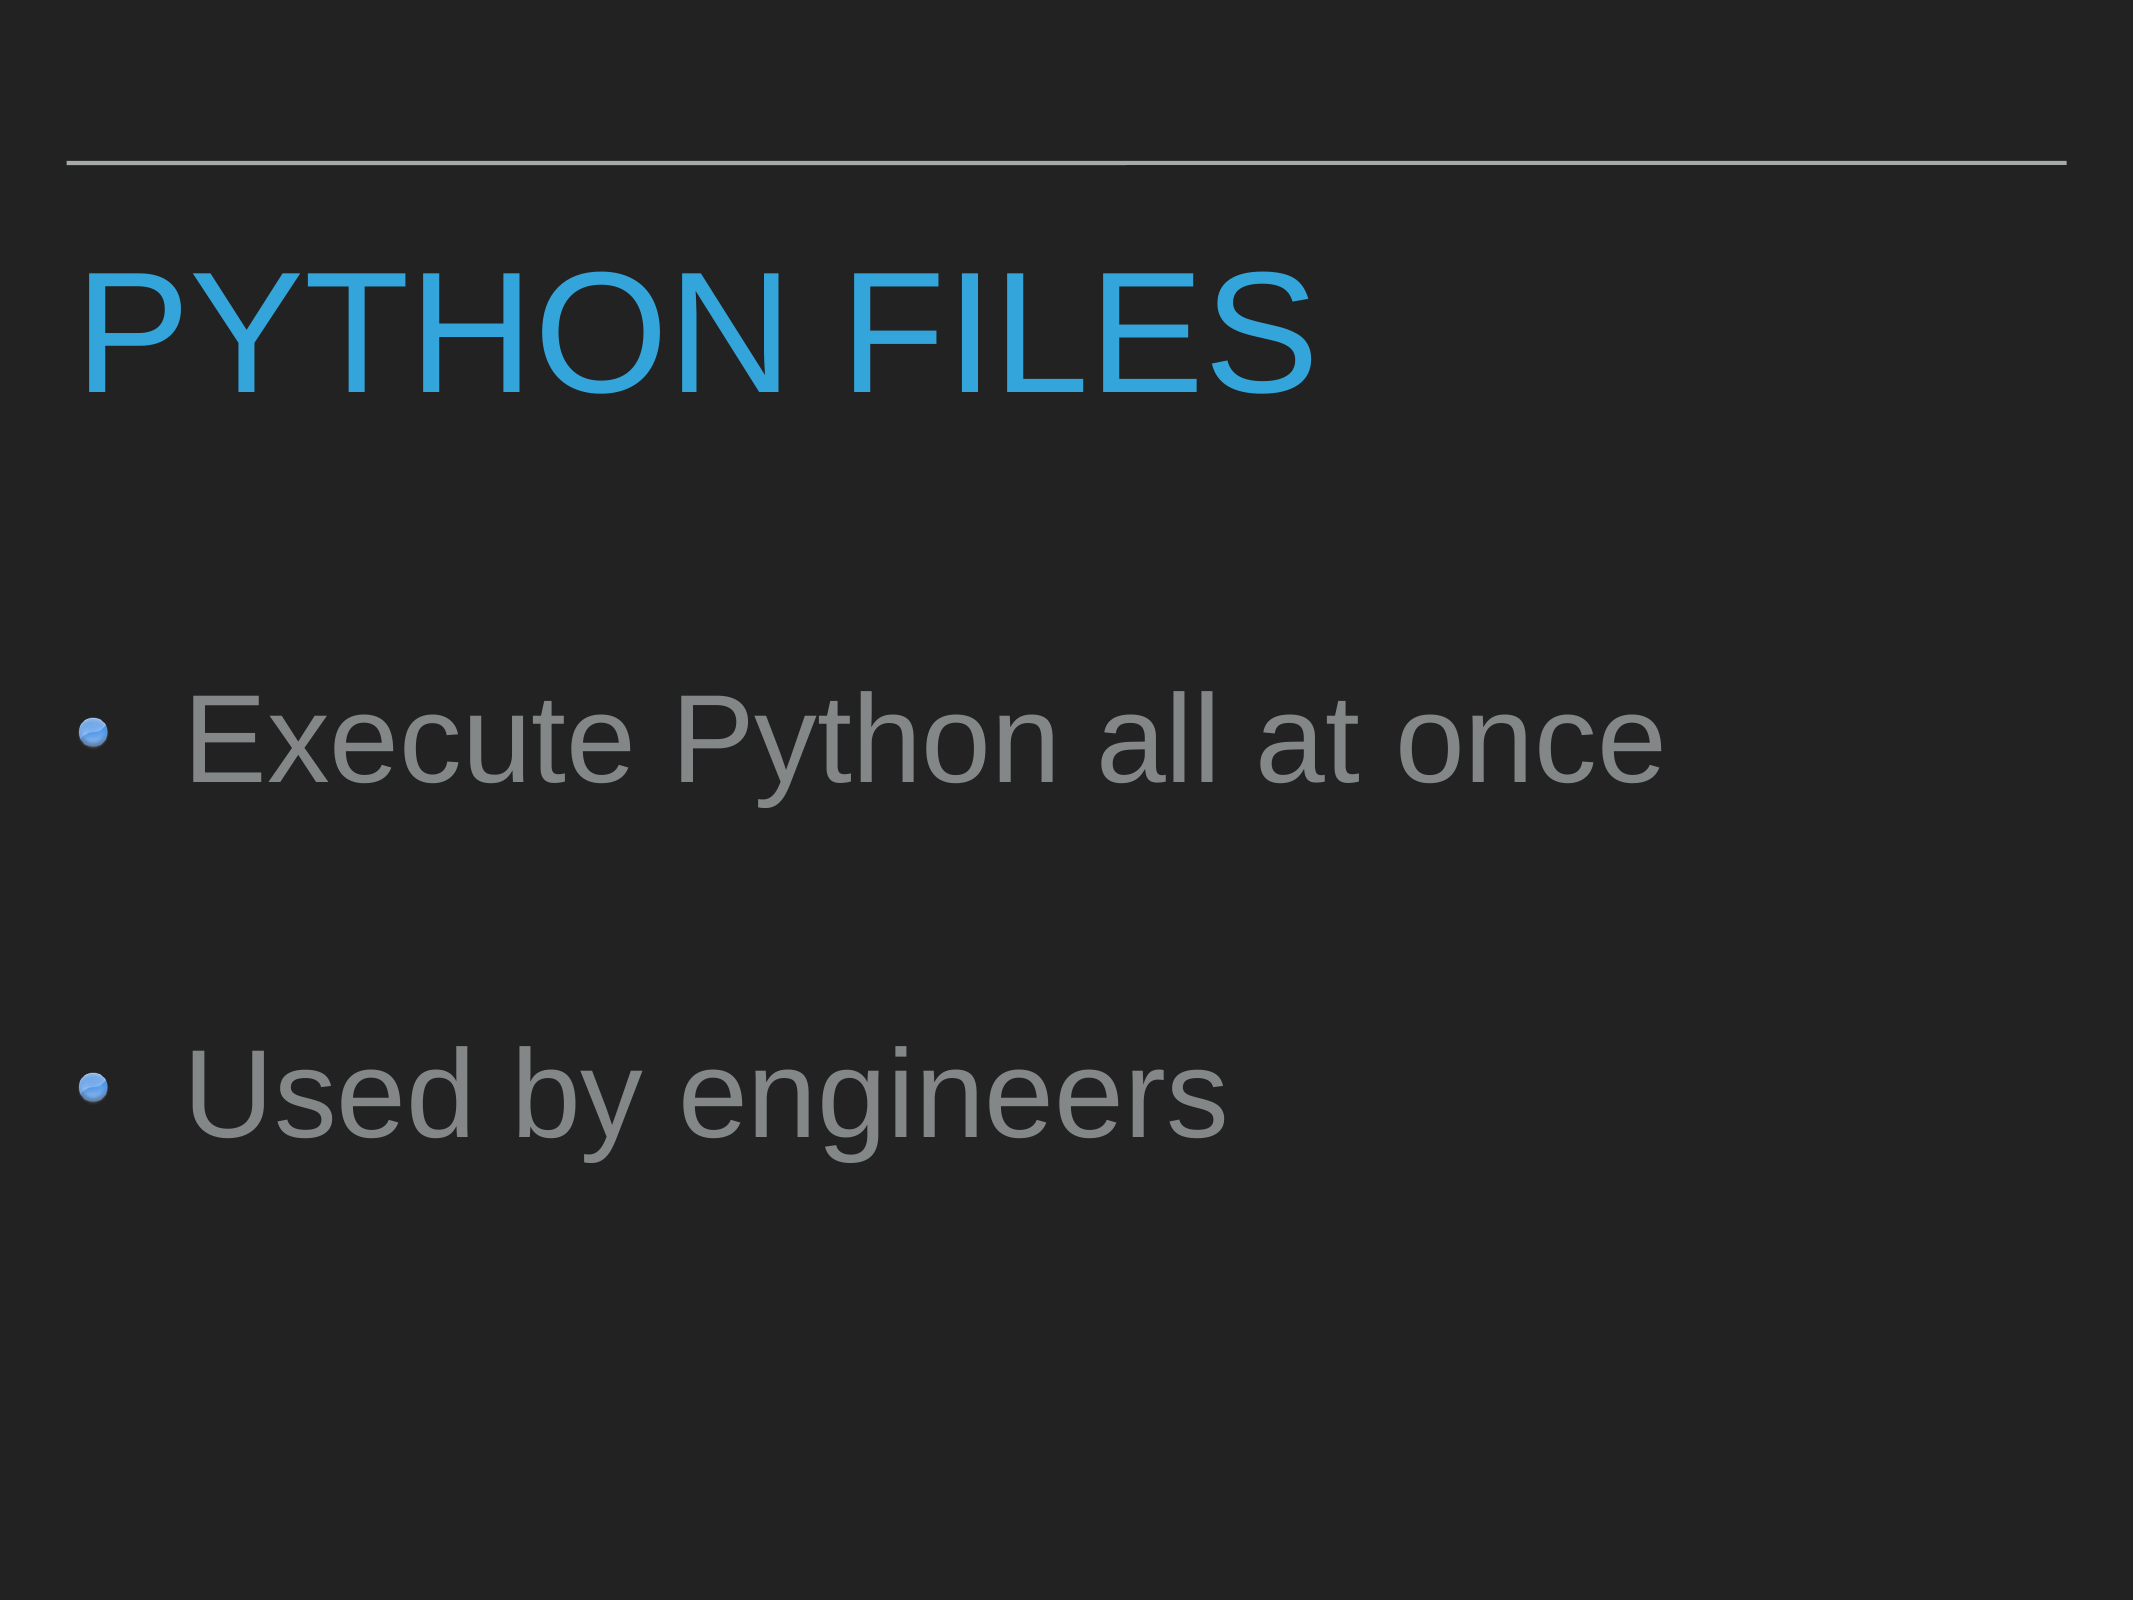

# Python Files
Execute Python all at once
Used by engineers